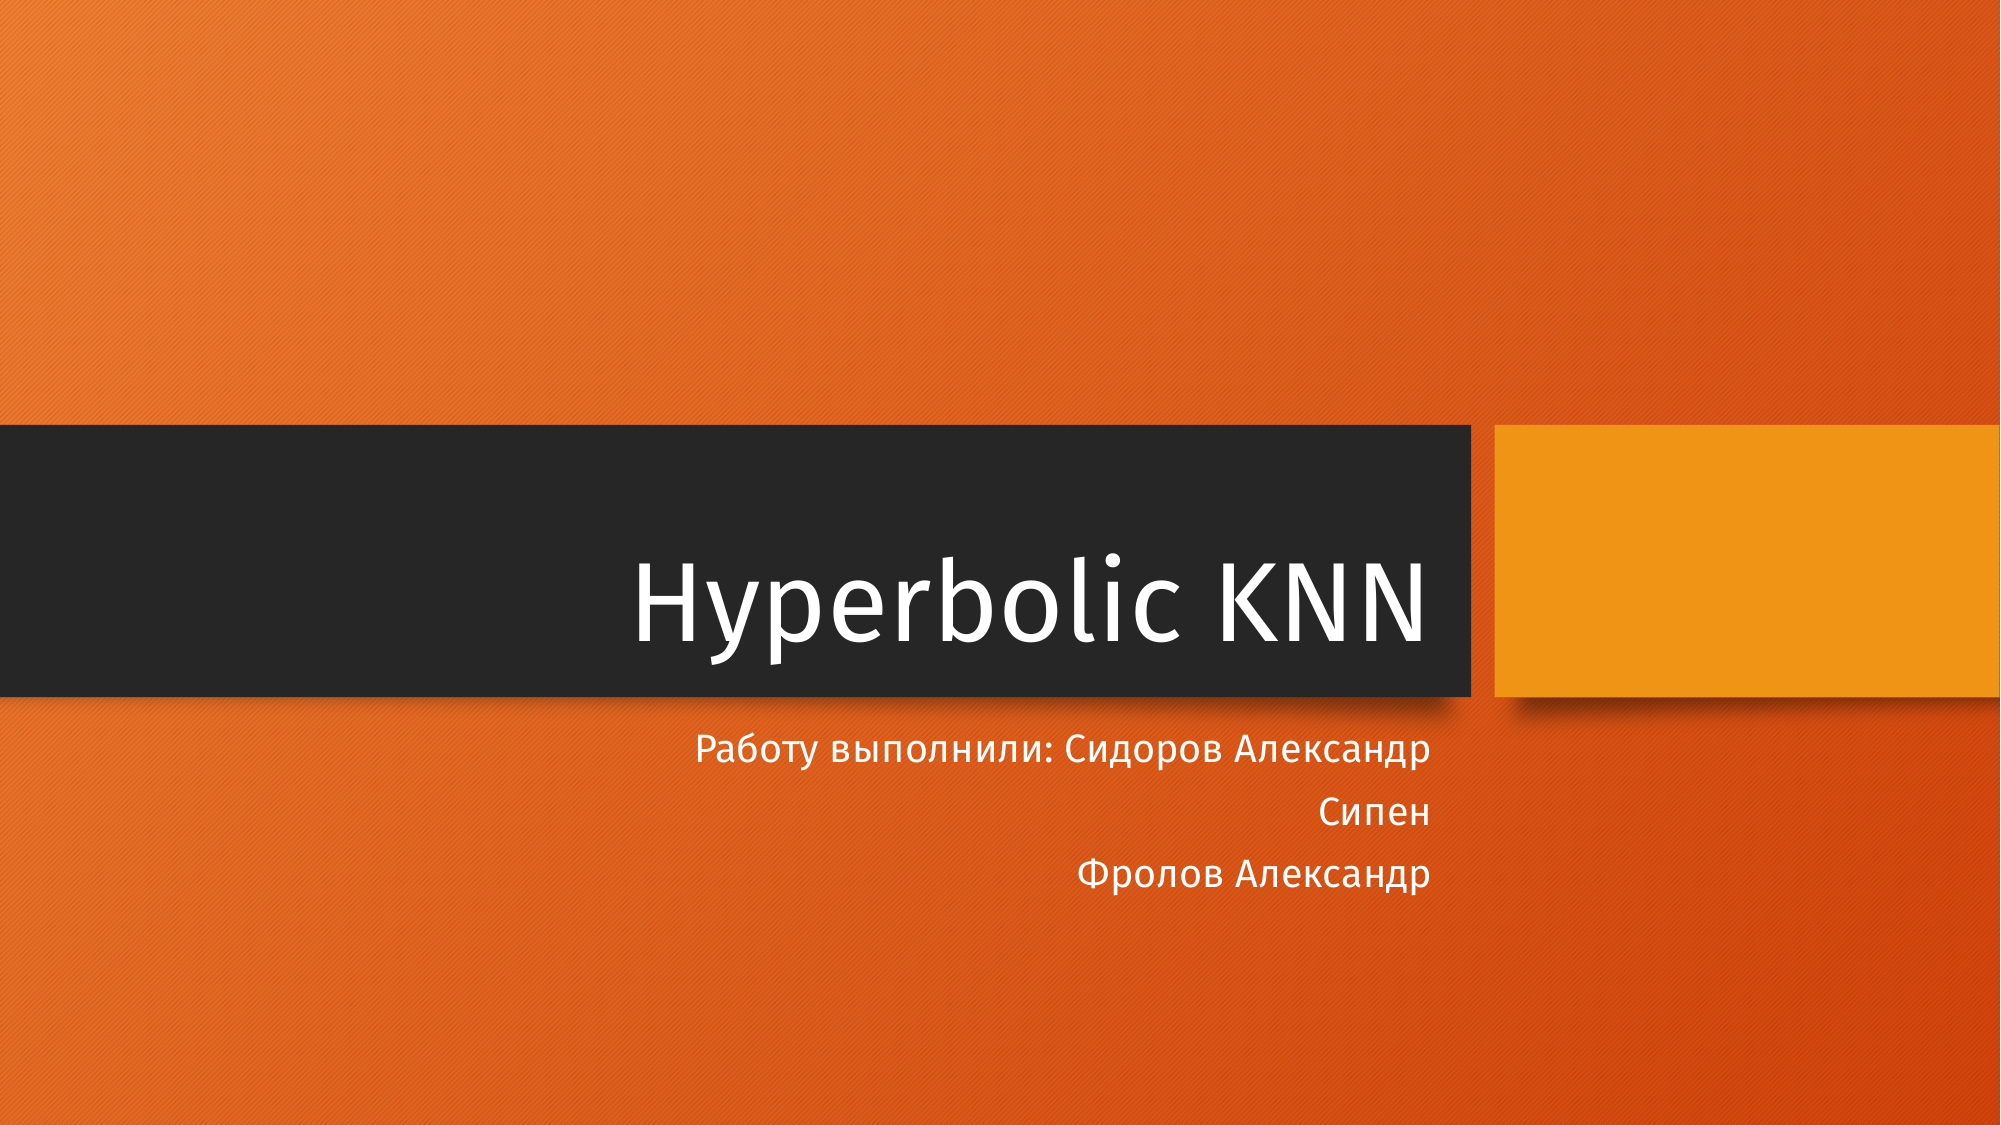

# Hyperbolic KNN
Работу выполнили: Сидоров Александр
Сипен
Фролов Александр